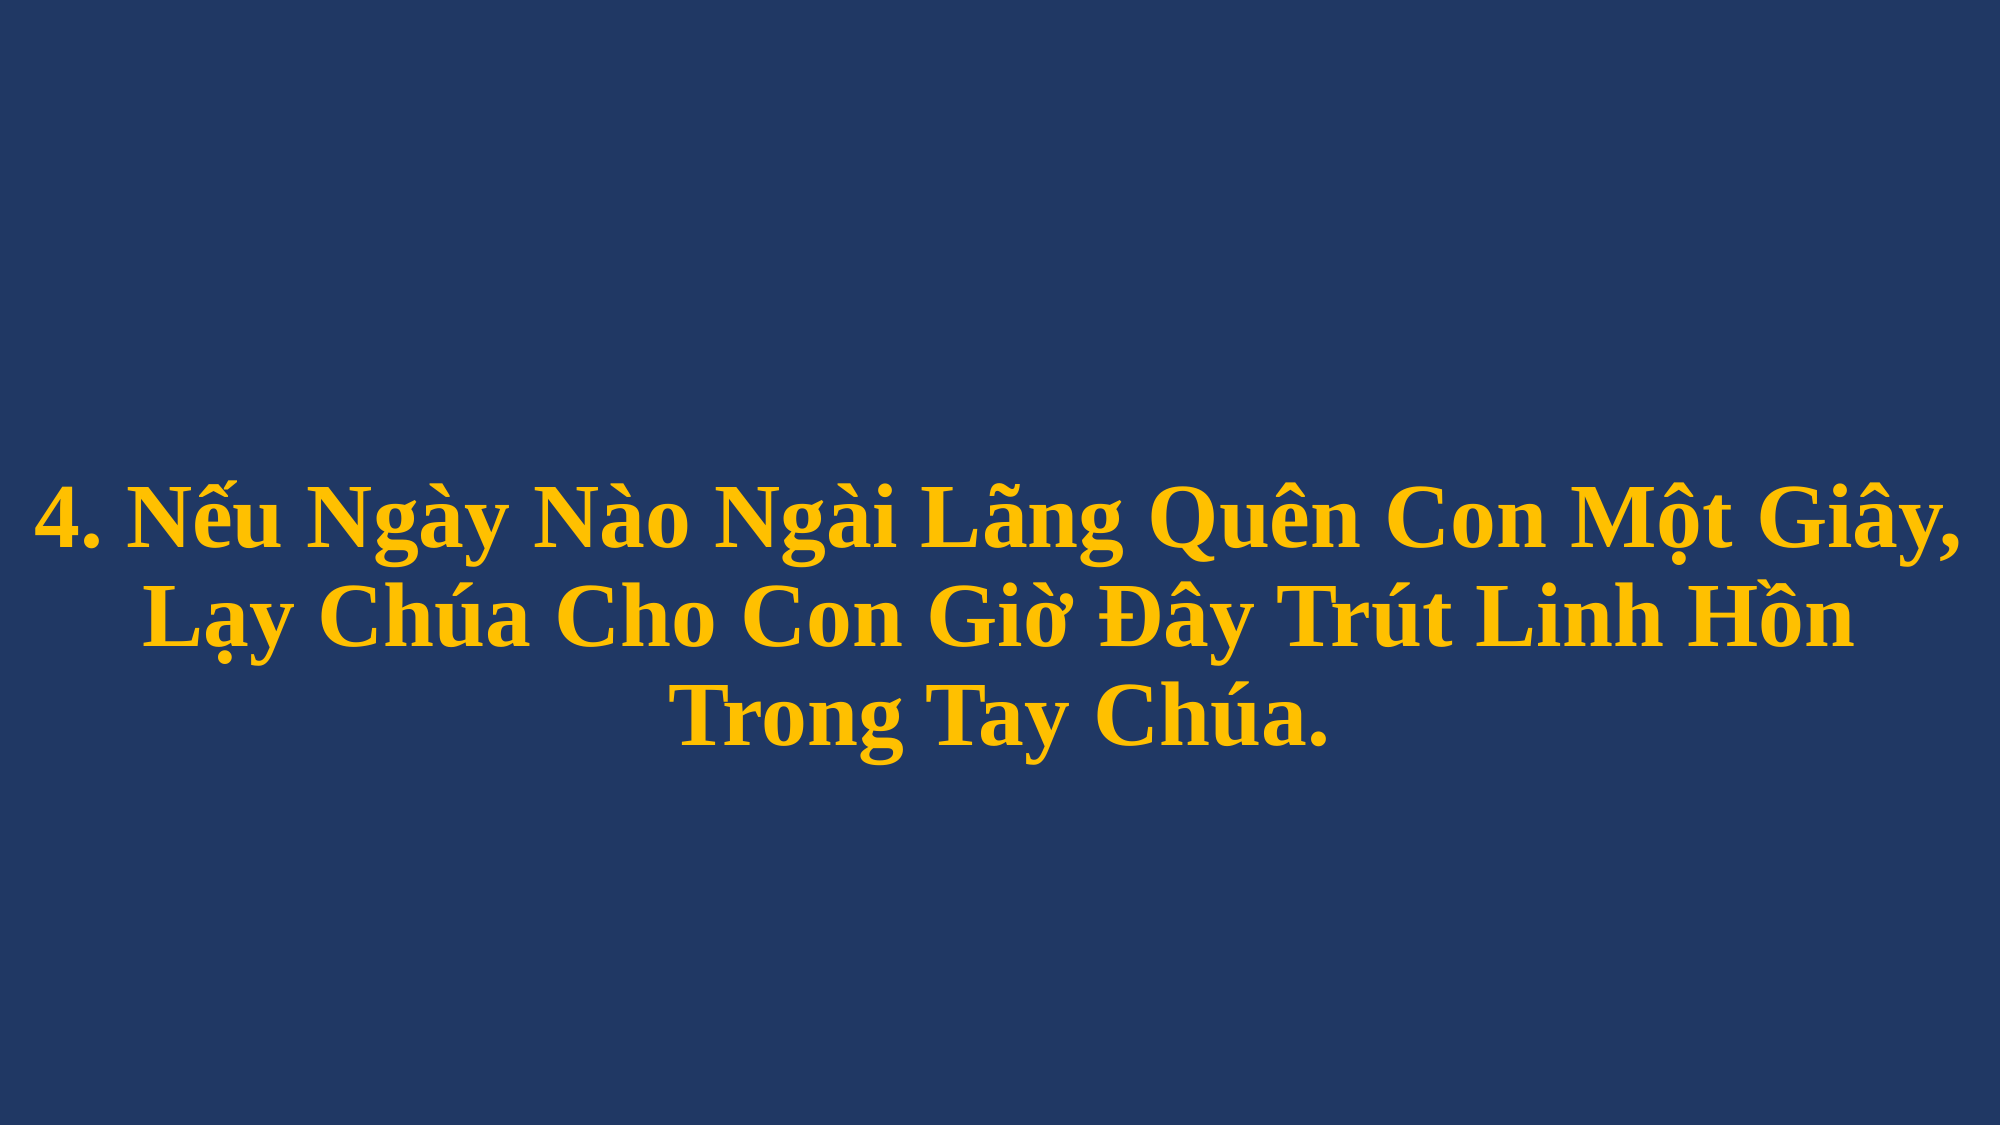

# 4. Nếu Ngày Nào Ngài Lãng Quên Con Một Giây, Lạy Chúa Cho Con Giờ Đây Trút Linh Hồn Trong Tay Chúa.